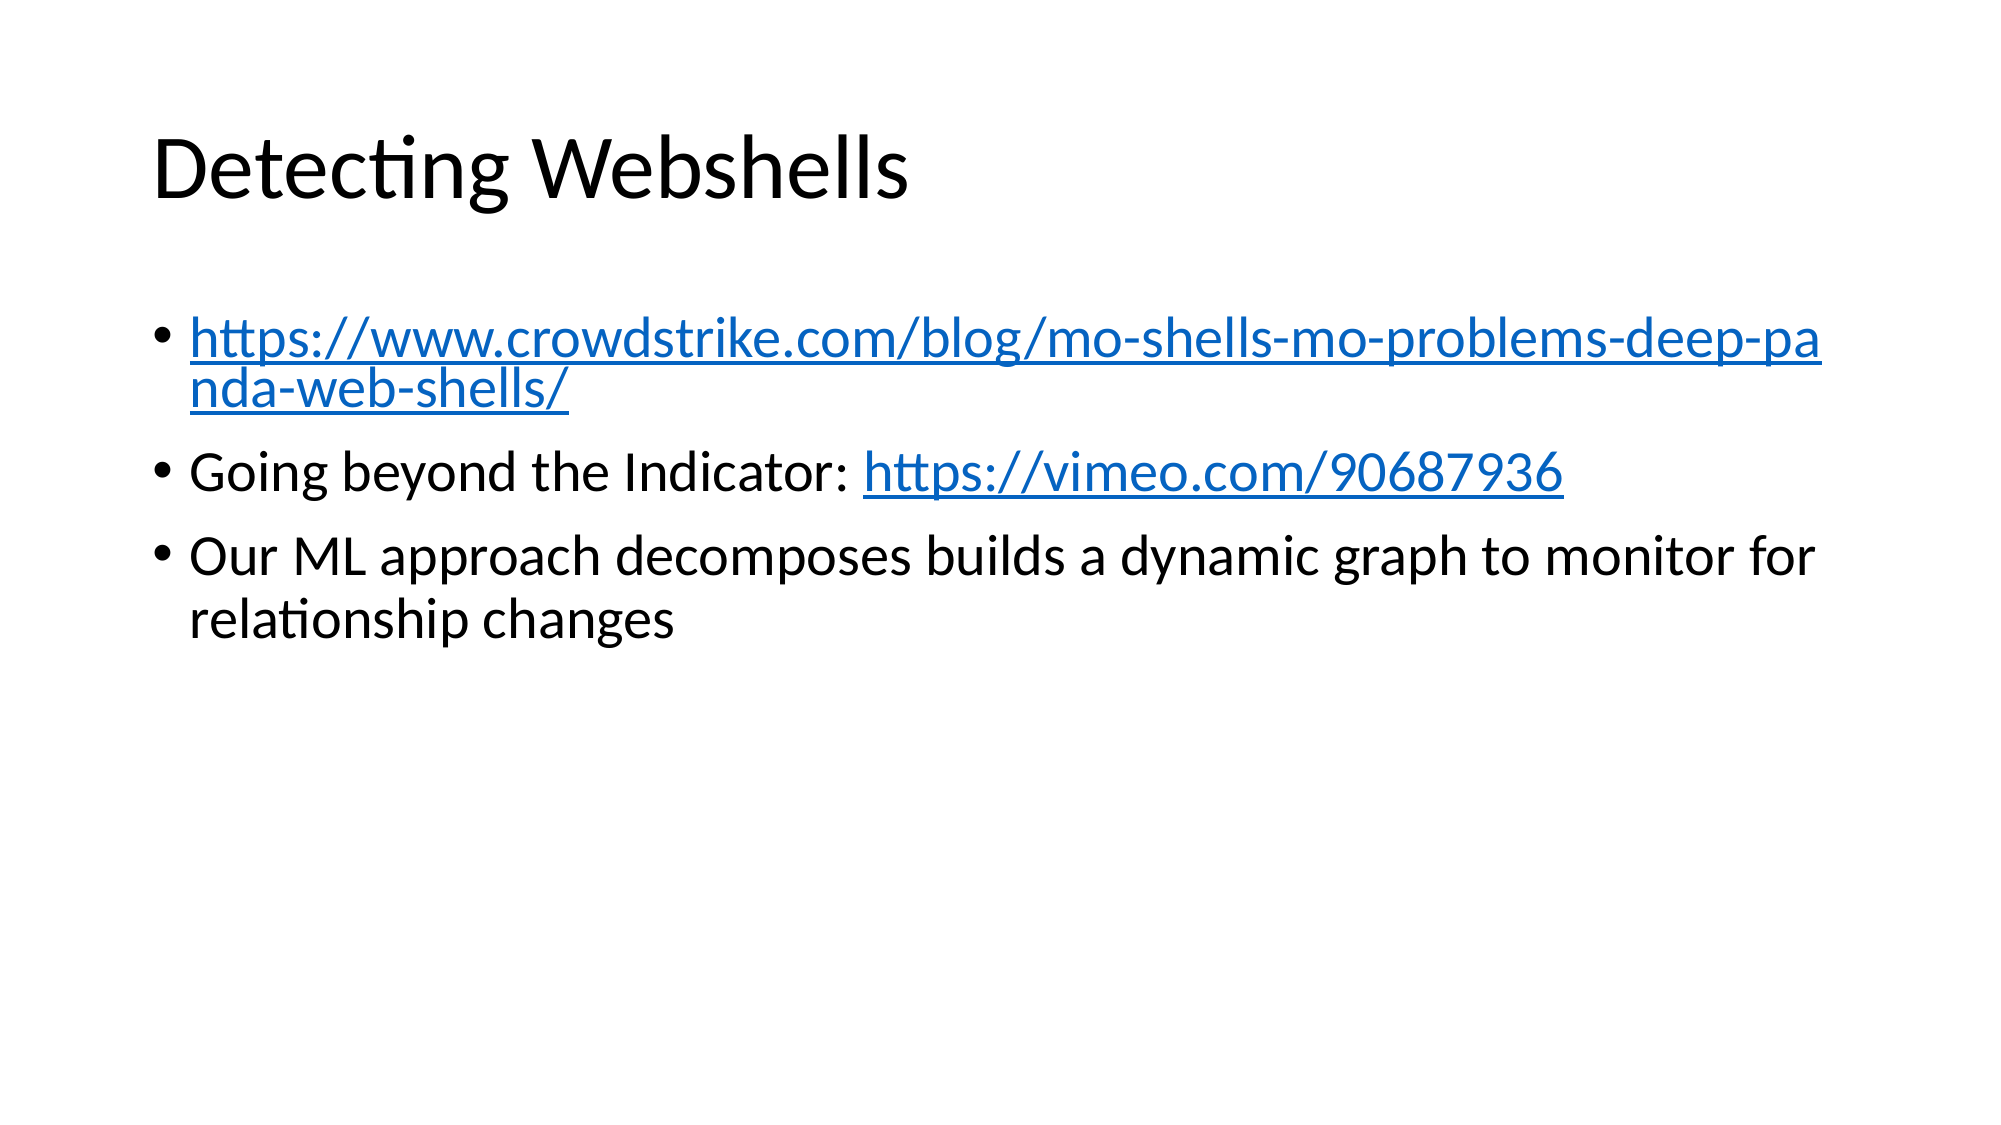

# Detecting Webshells
https://www.crowdstrike.com/blog/mo-shells-mo-problems-deep-panda-web-shells/
Going beyond the Indicator: https://vimeo.com/90687936
Our ML approach decomposes builds a dynamic graph to monitor for relationship changes